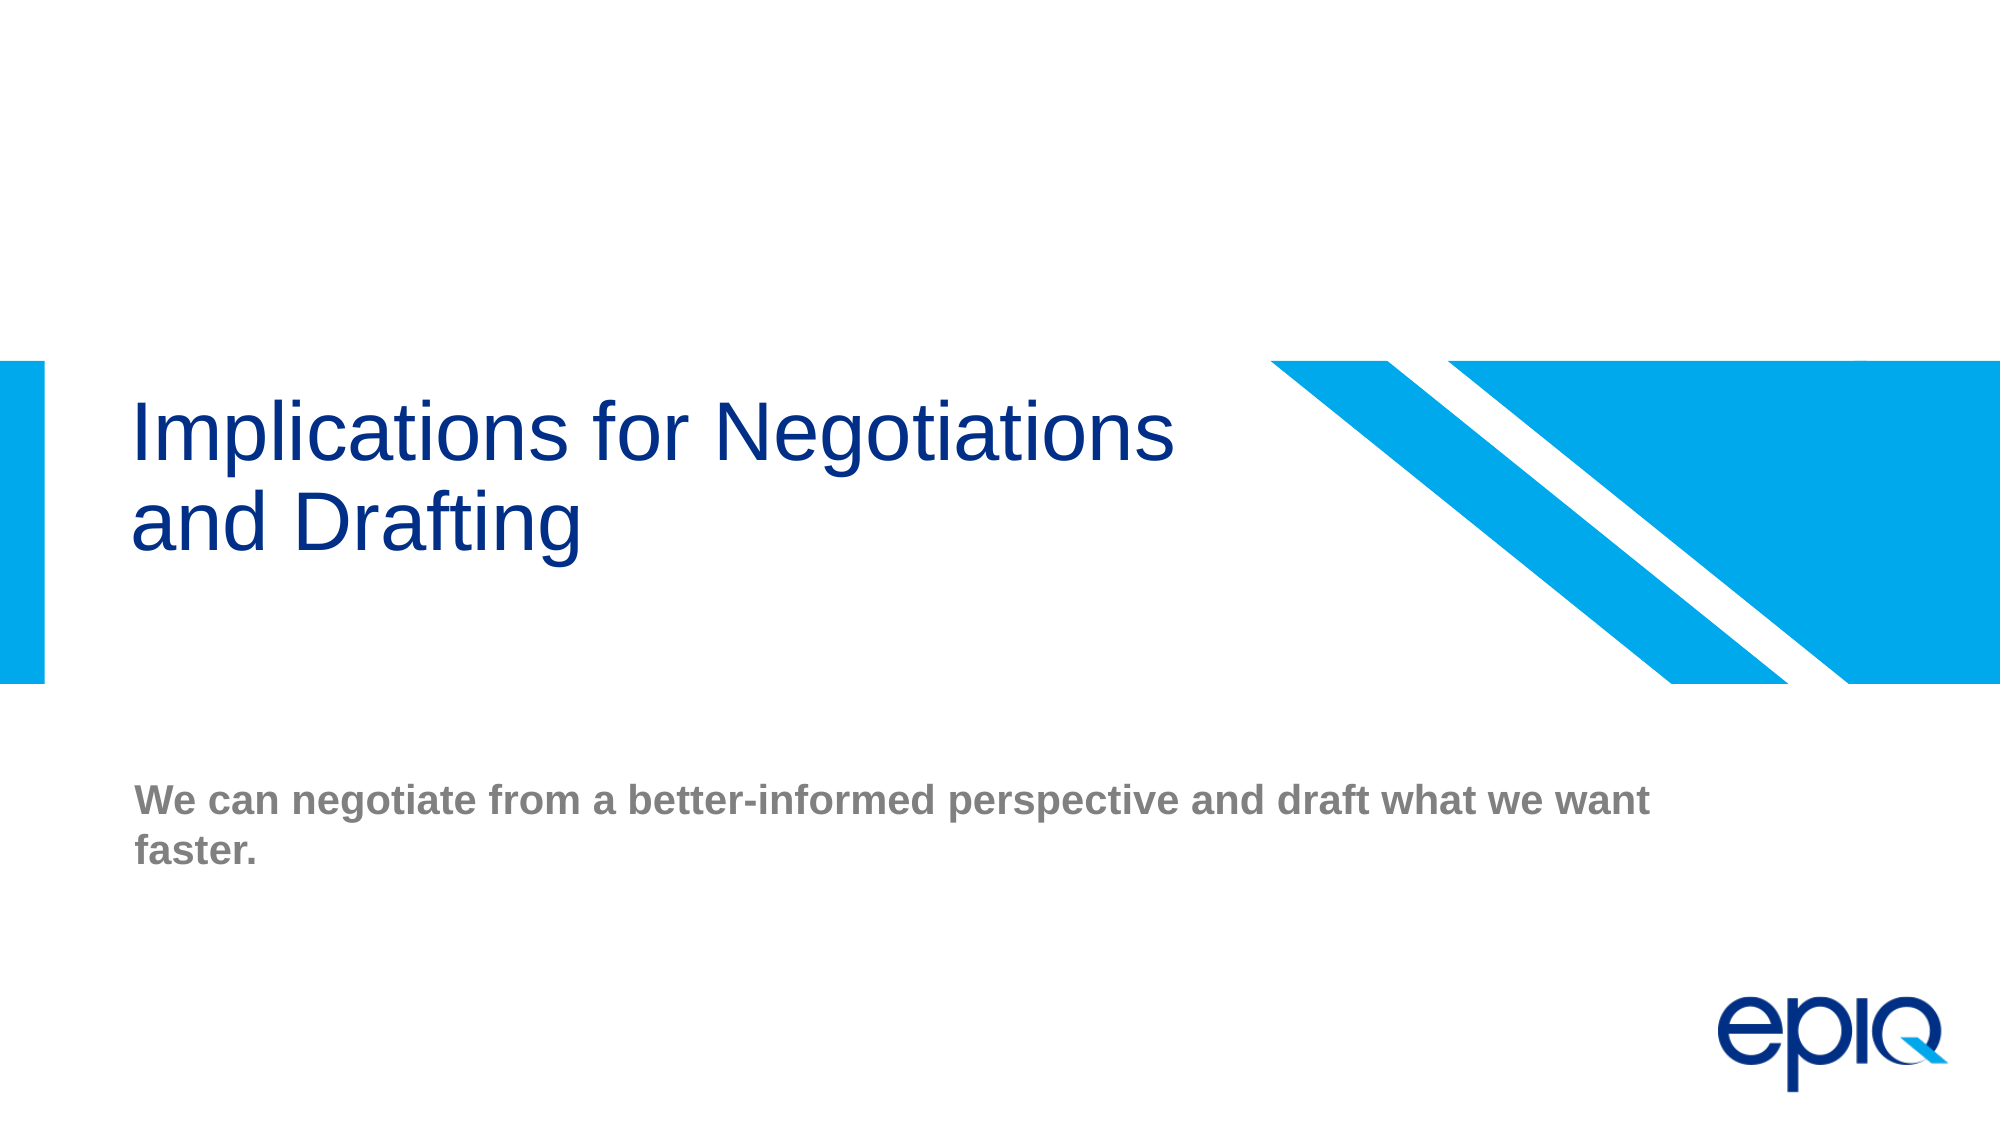

Implications for Negotiations and Drafting

We can negotiate from a better-informed perspective and draft what we want faster.